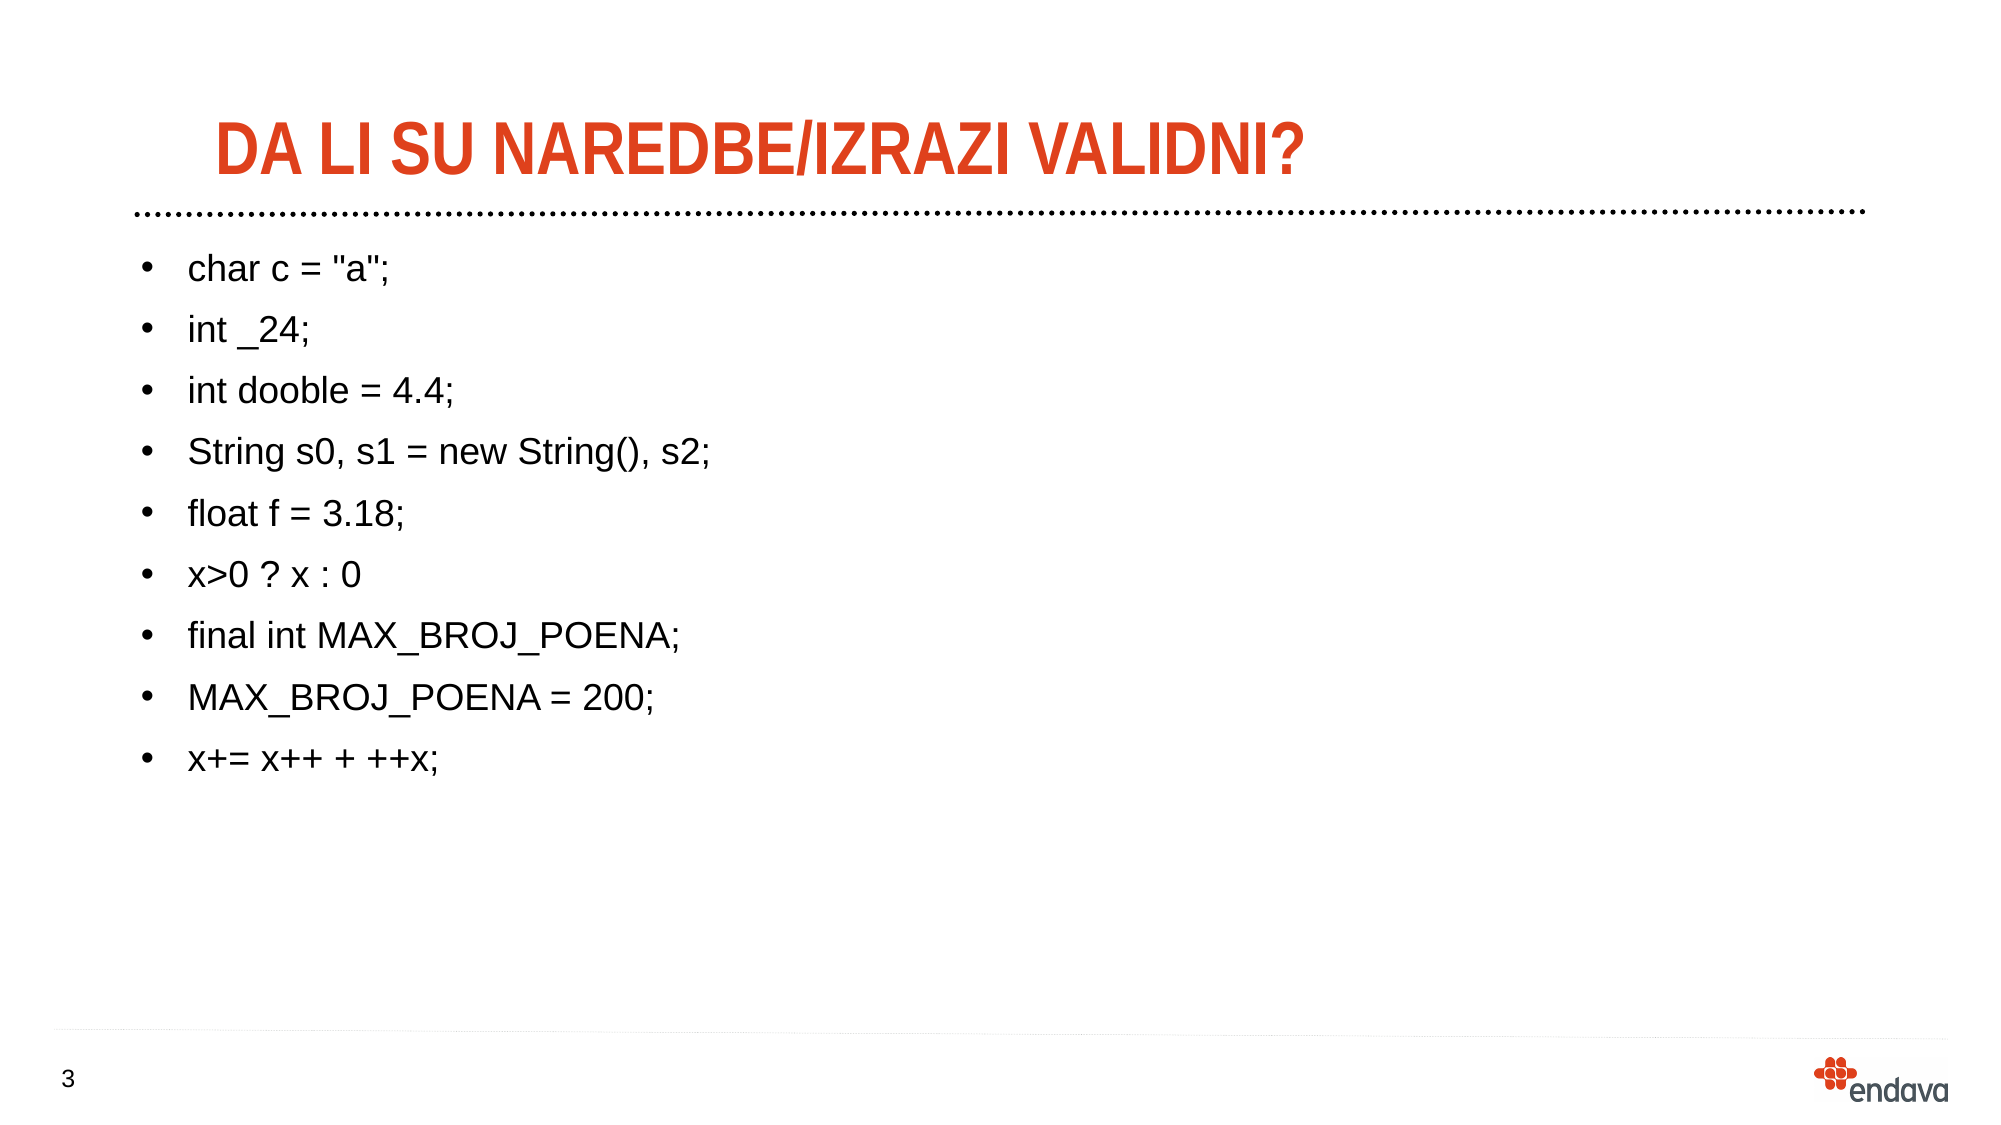

# Da li su naredbe/izrazi validni?
char c = "a";
int _24;
int dooble = 4.4;
String s0, s1 = new String(), s2;
float f = 3.18;
x>0 ? x : 0
final int MAX_BROJ_POENA;
MAX_BROJ_POENA = 200;
x+= x++ + ++x;